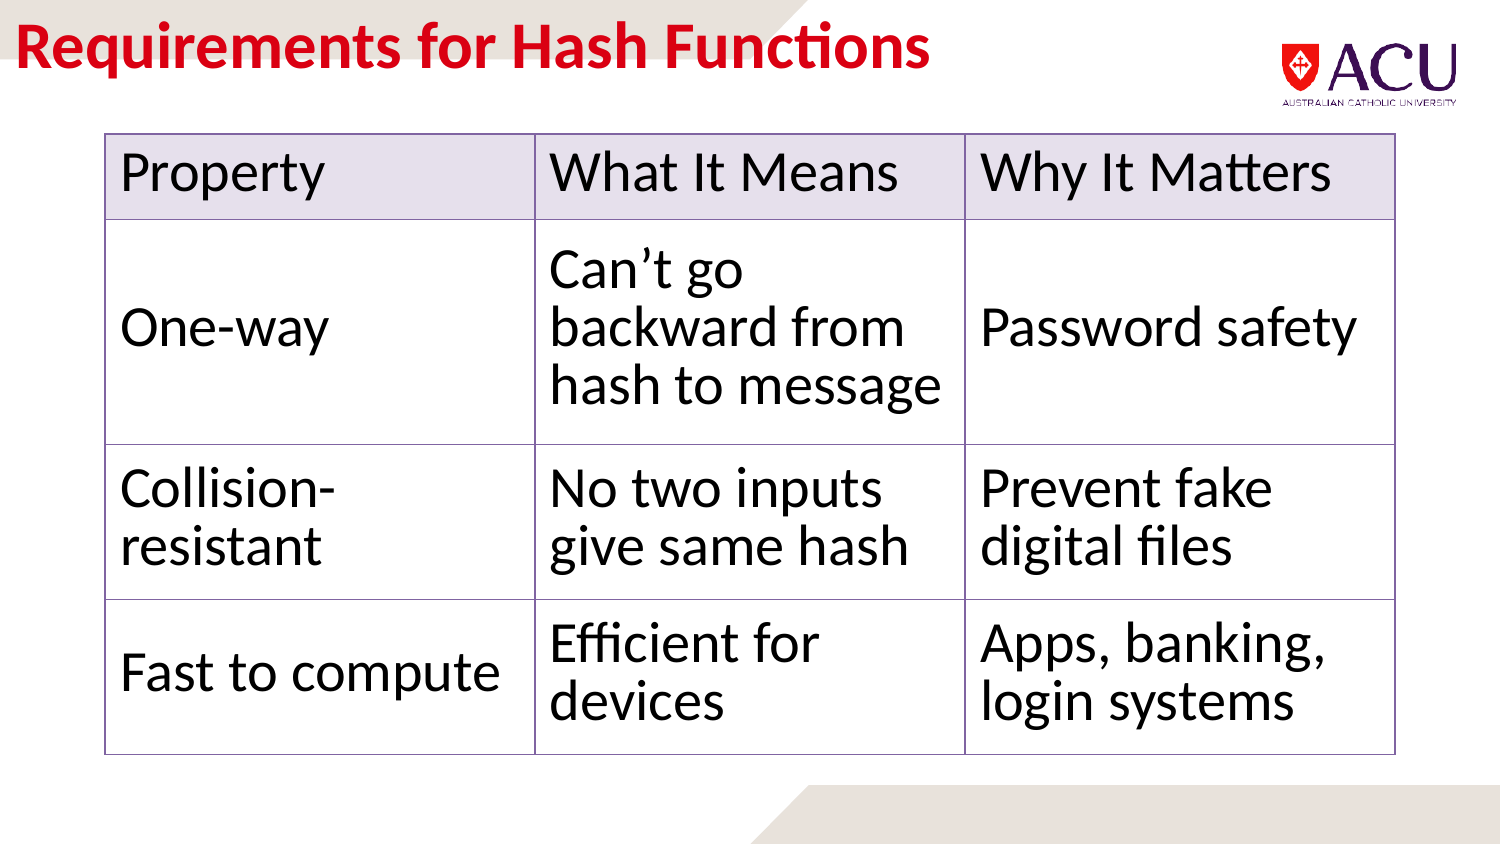

# Requirements for Hash Functions
| Property | What It Means | Why It Matters |
| --- | --- | --- |
| One-way | Can’t go backward from hash to message | Password safety |
| Collision-resistant | No two inputs give same hash | Prevent fake digital files |
| Fast to compute | Efficient for devices | Apps, banking, login systems |